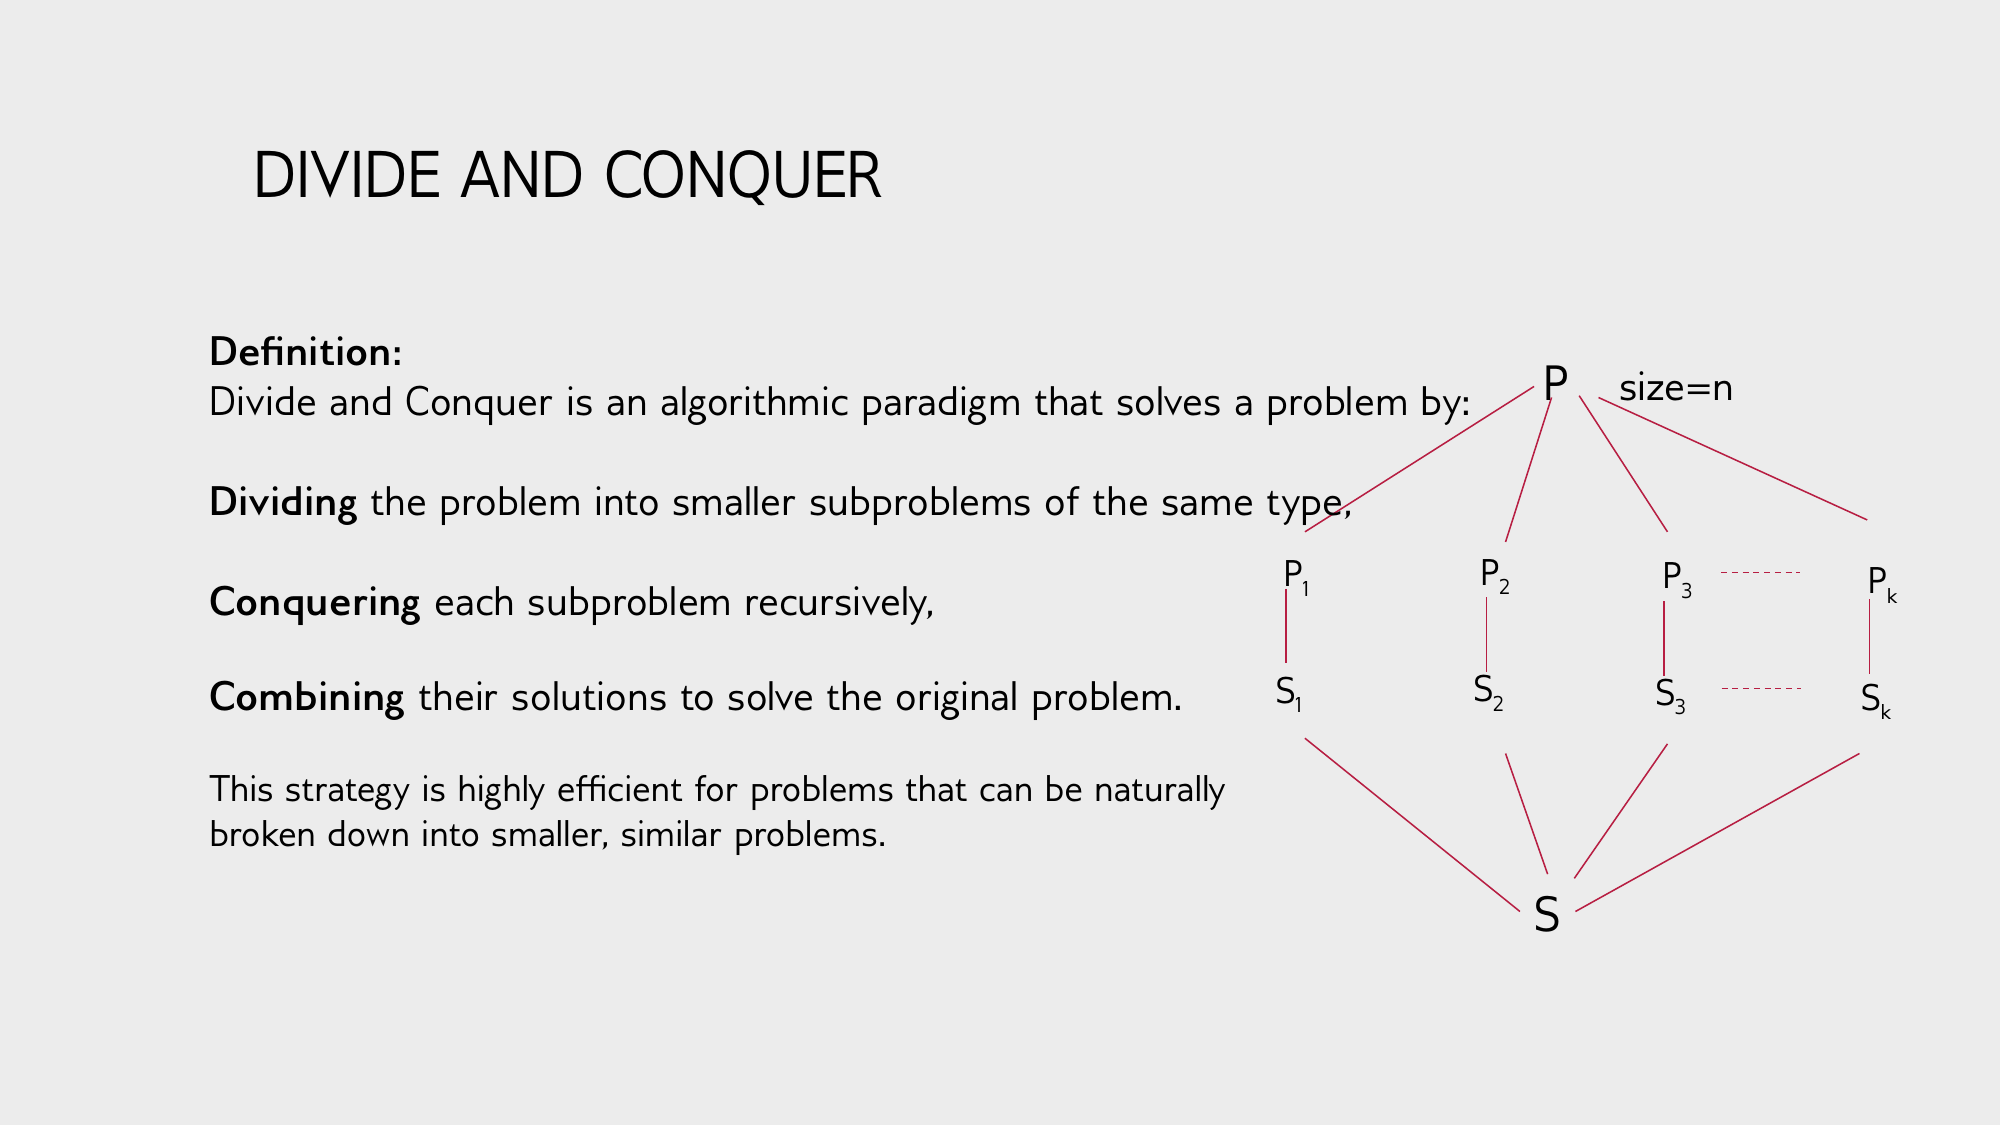

# Divide and conquer
Definition:
Divide and Conquer is an algorithmic paradigm that solves a problem by:

Dividing the problem into smaller subproblems of the same type,

Conquering each subproblem recursively,

Combining their solutions to solve the original problem.

This strategy is highly efficient for problems that can be naturally
broken down into smaller, similar problems.

				P    size=n

P2
P1
P3
Pk
S2
S1
S3
Sk
S